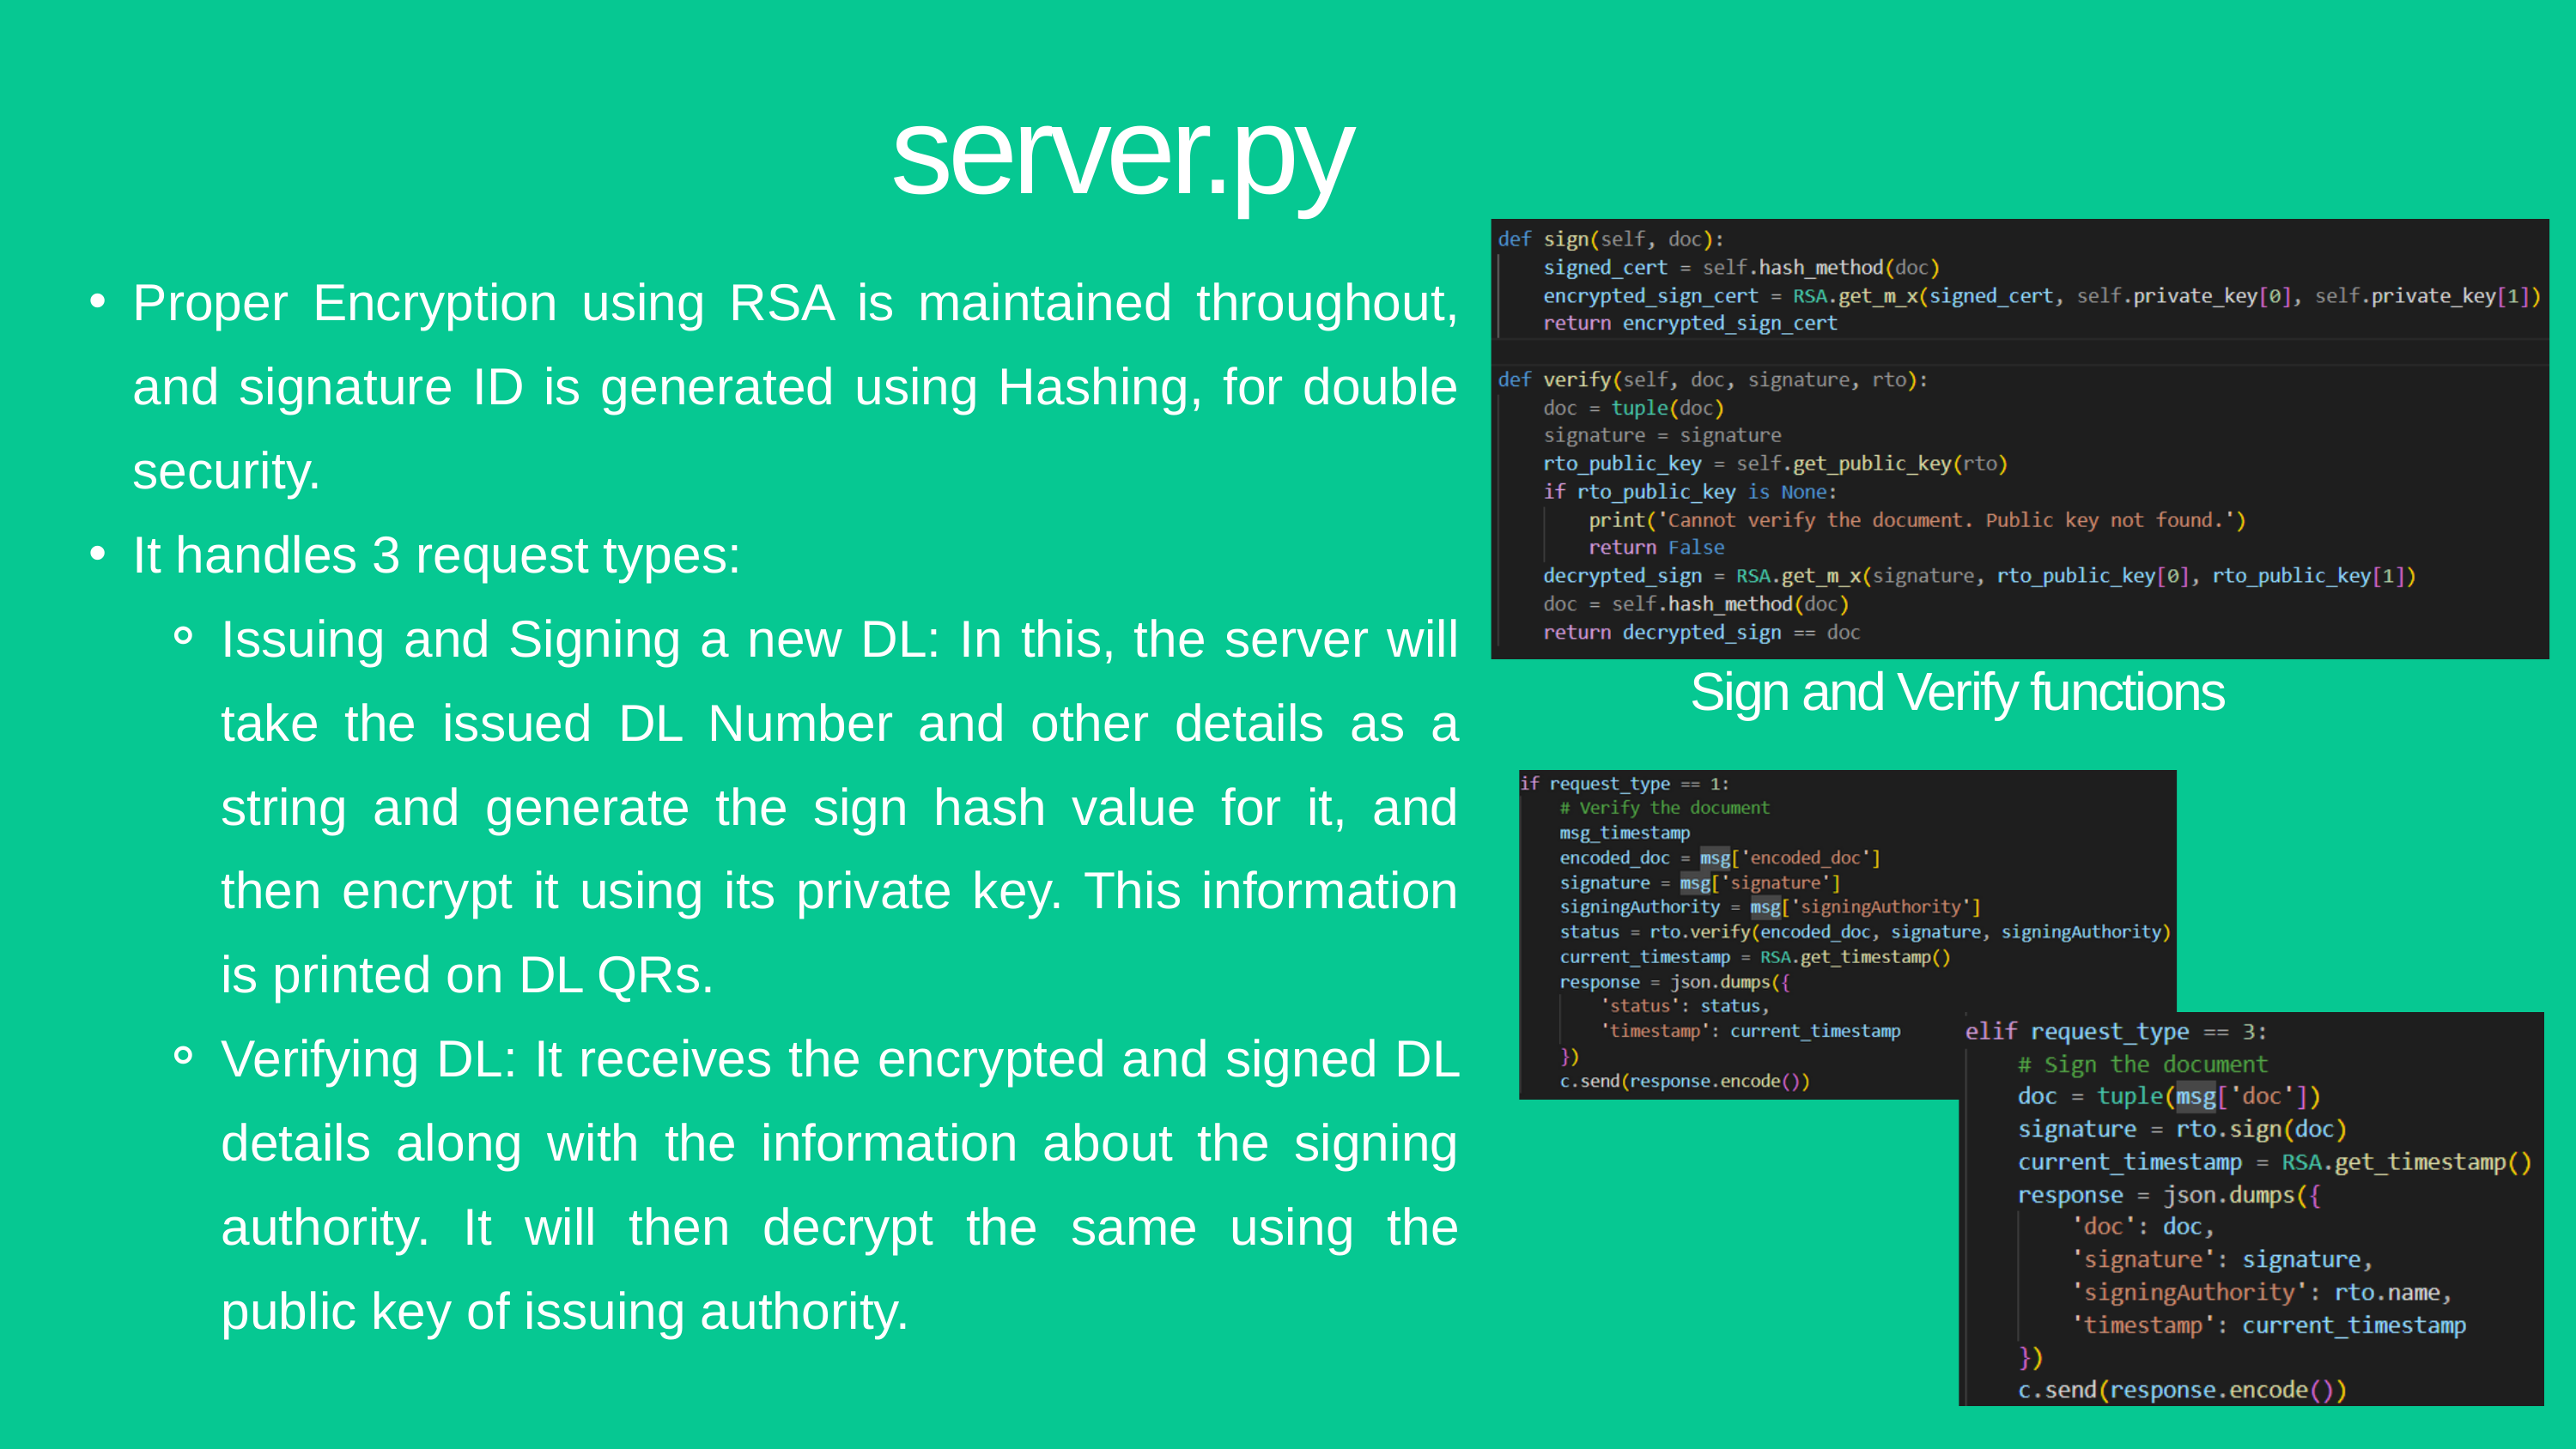

server.py

Sign and Verify functions
Proper Encryption using RSA is maintained throughout, and signature ID is generated using Hashing, for double security.
It handles 3 request types:
Issuing and Signing a new DL: In this, the server will take the issued DL Number and other details as a string and generate the sign hash value for it, and then encrypt it using its private key. This information is printed on DL QRs.
Verifying DL: It receives the encrypted and signed DL details along with the information about the signing authority. It will then decrypt the same using the public key of issuing authority.